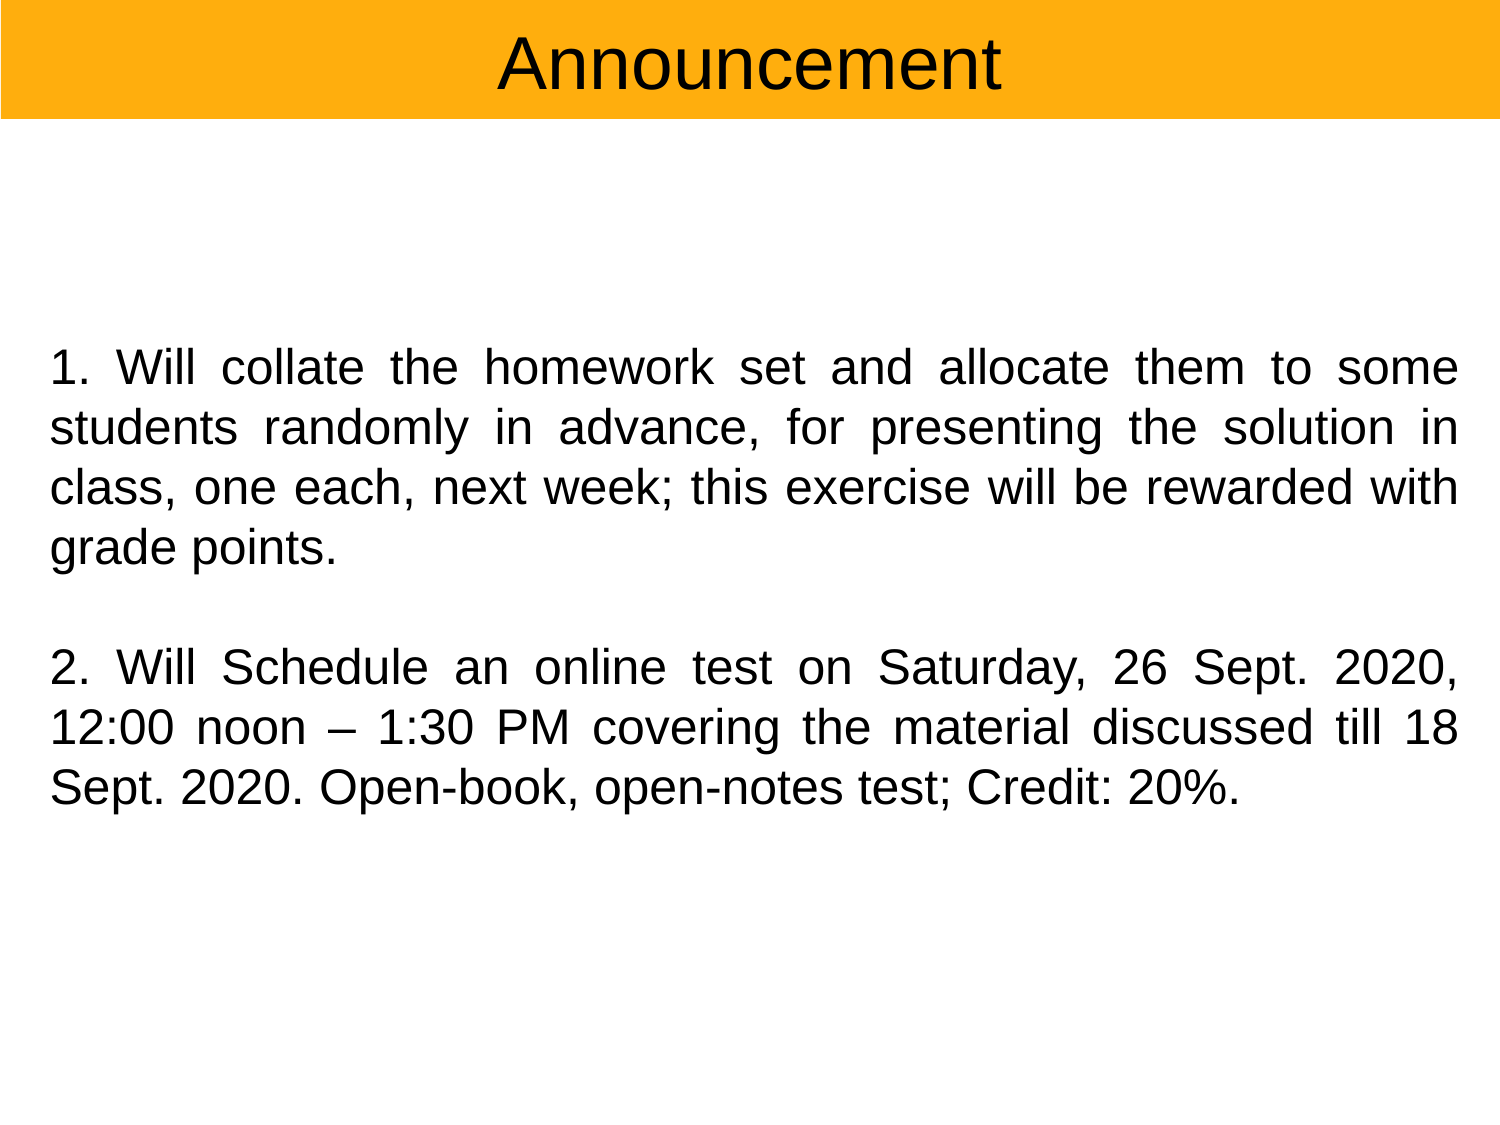

# Announcement
56
1. Will collate the homework set and allocate them to some students randomly in advance, for presenting the solution in class, one each, next week; this exercise will be rewarded with grade points.

2. Will Schedule an online test on Saturday, 26 Sept. 2020, 12:00 noon – 1:30 PM covering the material discussed till 18 Sept. 2020. Open-book, open-notes test; Credit: 20%.
ACMU 2008-09